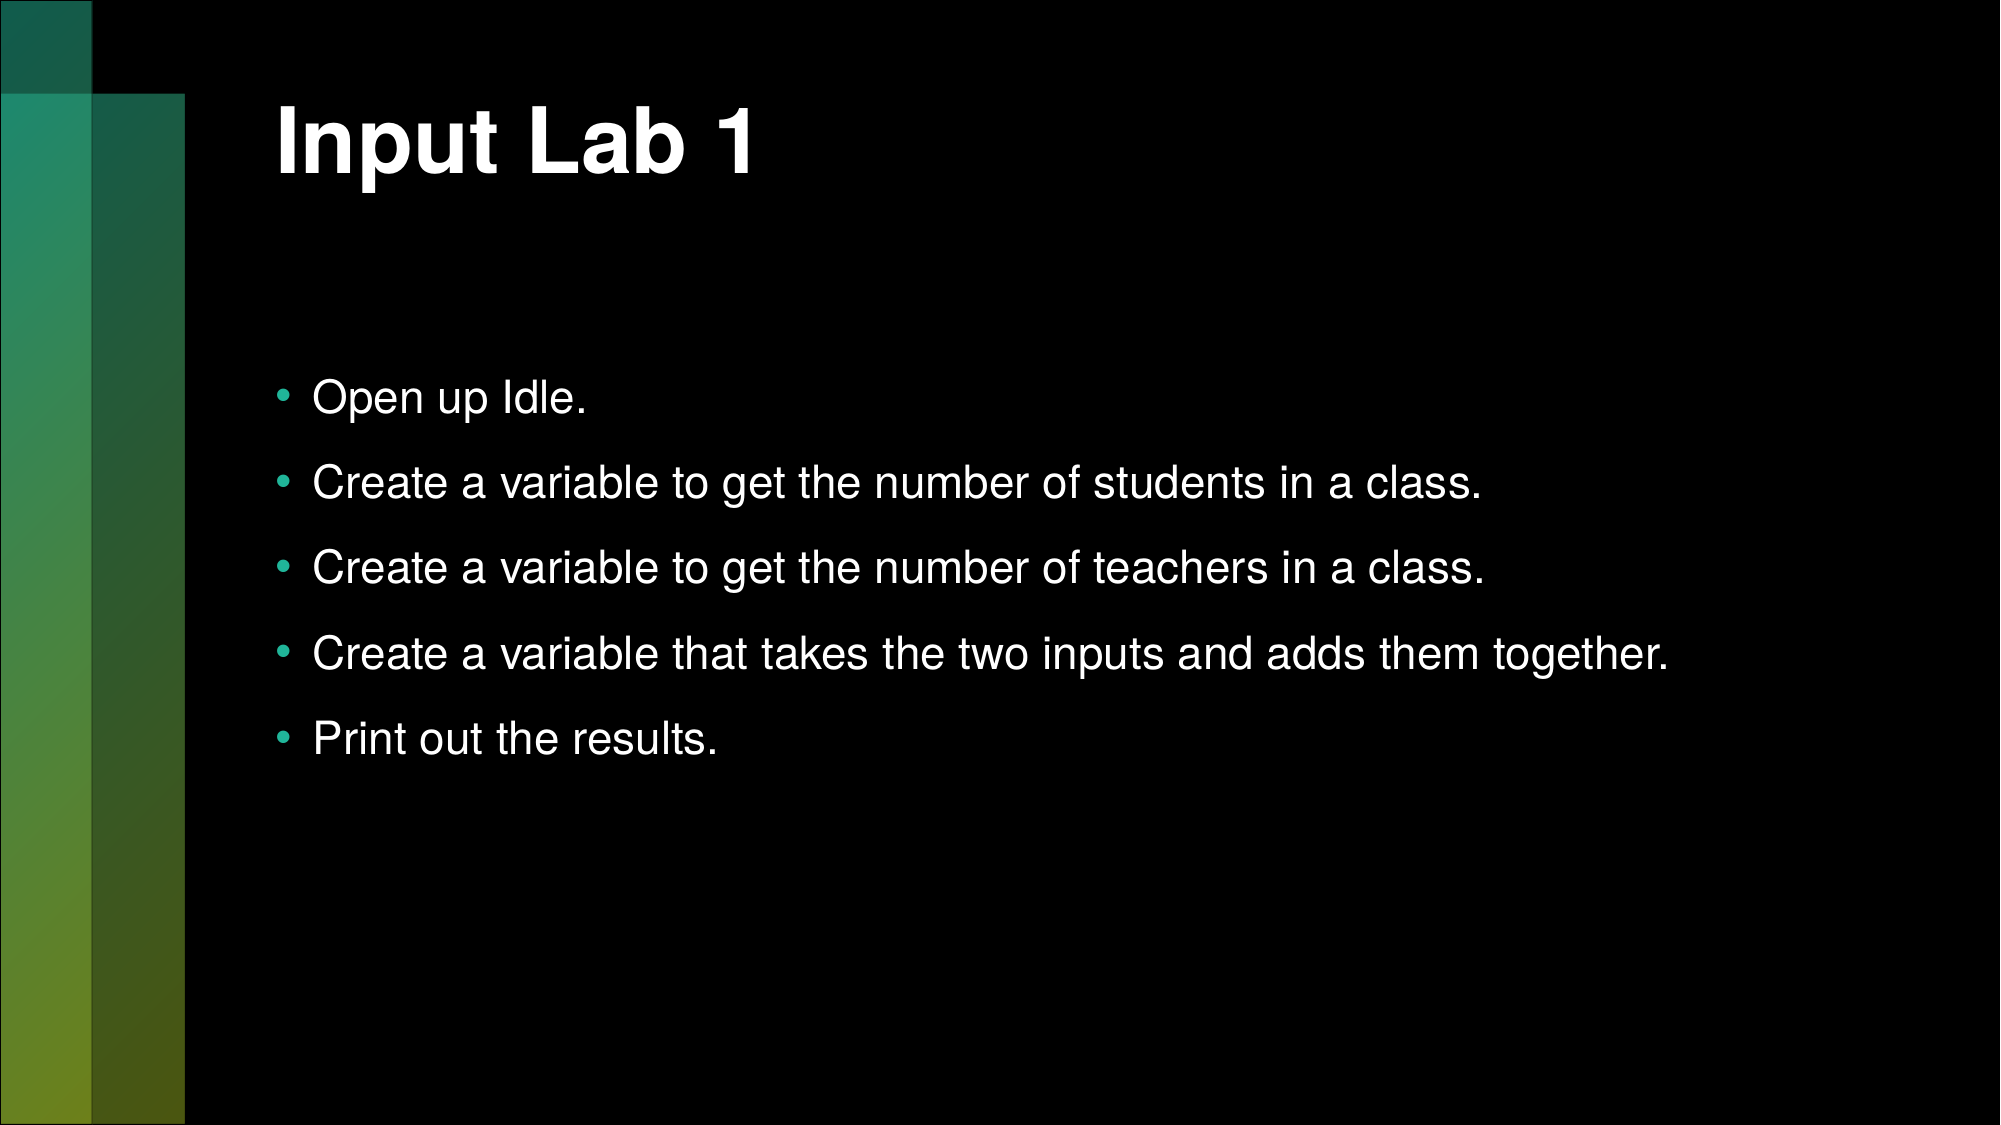

# Input Lab 1
Open up Idle.
Create a variable to get the number of students in a class.
Create a variable to get the number of teachers in a class.
Create a variable that takes the two inputs and adds them together.
Print out the results.